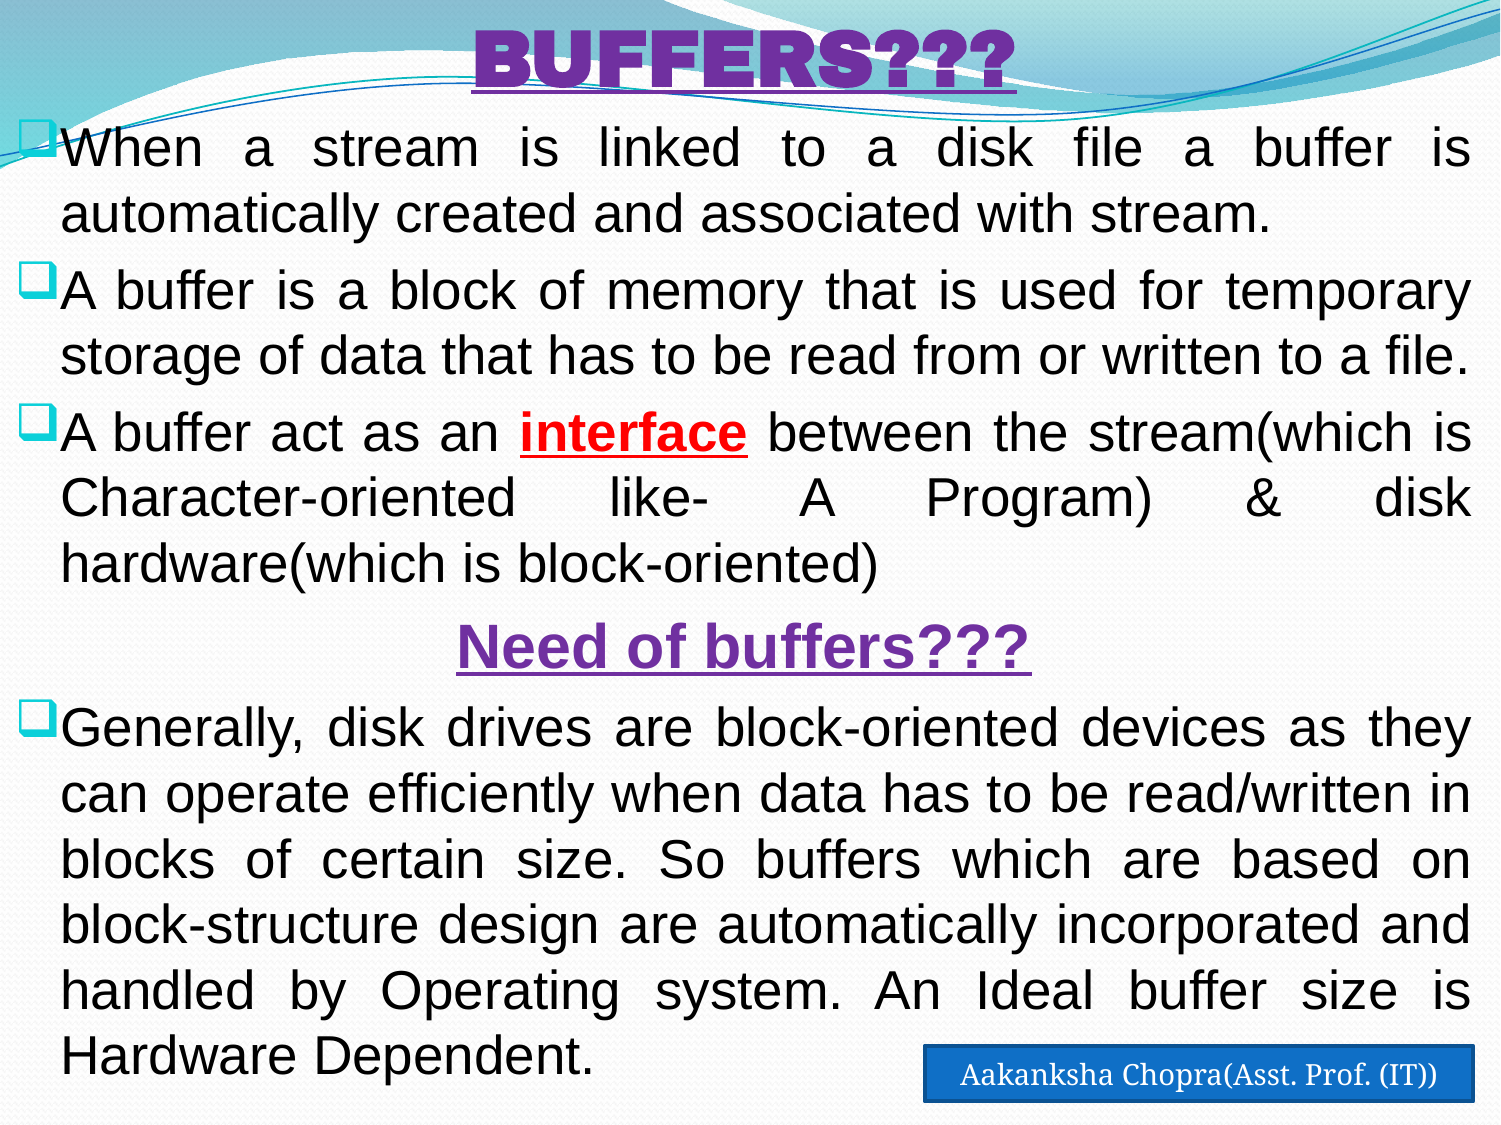

BUFFERS???
When a stream is linked to a disk file a buffer is automatically created and associated with stream.
A buffer is a block of memory that is used for temporary storage of data that has to be read from or written to a file.
A buffer act as an interface between the stream(which is Character-oriented like- A Program) & disk hardware(which is block-oriented)
Need of buffers???
Generally, disk drives are block-oriented devices as they can operate efficiently when data has to be read/written in blocks of certain size. So buffers which are based on block-structure design are automatically incorporated and handled by Operating system. An Ideal buffer size is Hardware Dependent.
Aakanksha Chopra(Asst. Prof. (IT))